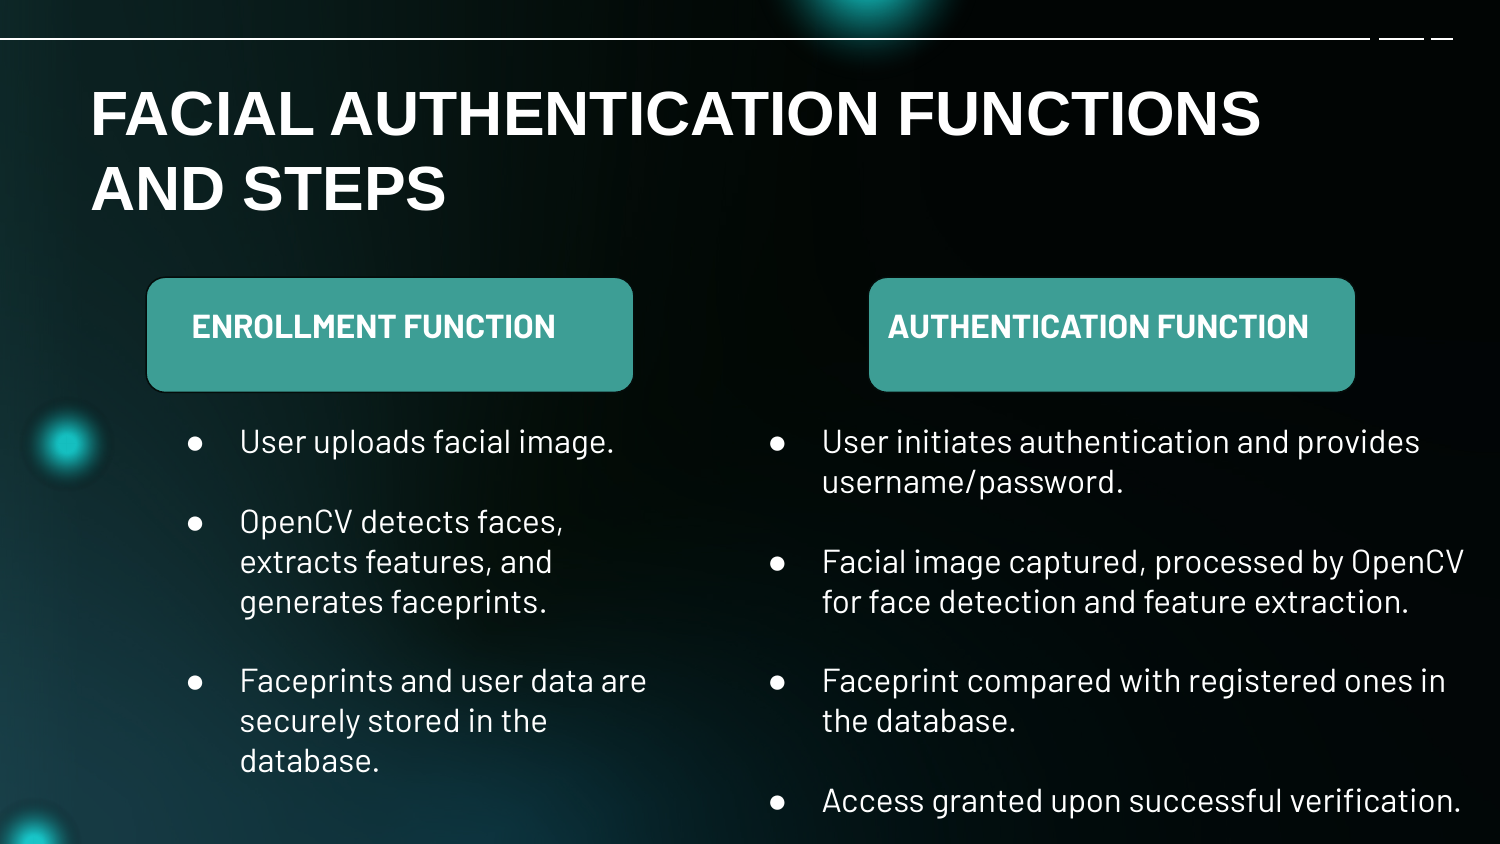

# FACIAL AUTHENTICATION FUNCTIONS AND STEPS

ENROLLMENT FUNCTION

AUTHENTICATION FUNCTION

User uploads facial image.

OpenCV detects faces, extracts features, and generates faceprints.

Faceprints and user data are securely stored in the database.
User initiates authentication and provides username/password.

Facial image captured, processed by OpenCV for face detection and feature extraction.

Faceprint compared with registered ones in the database.

Access granted upon successful verification.